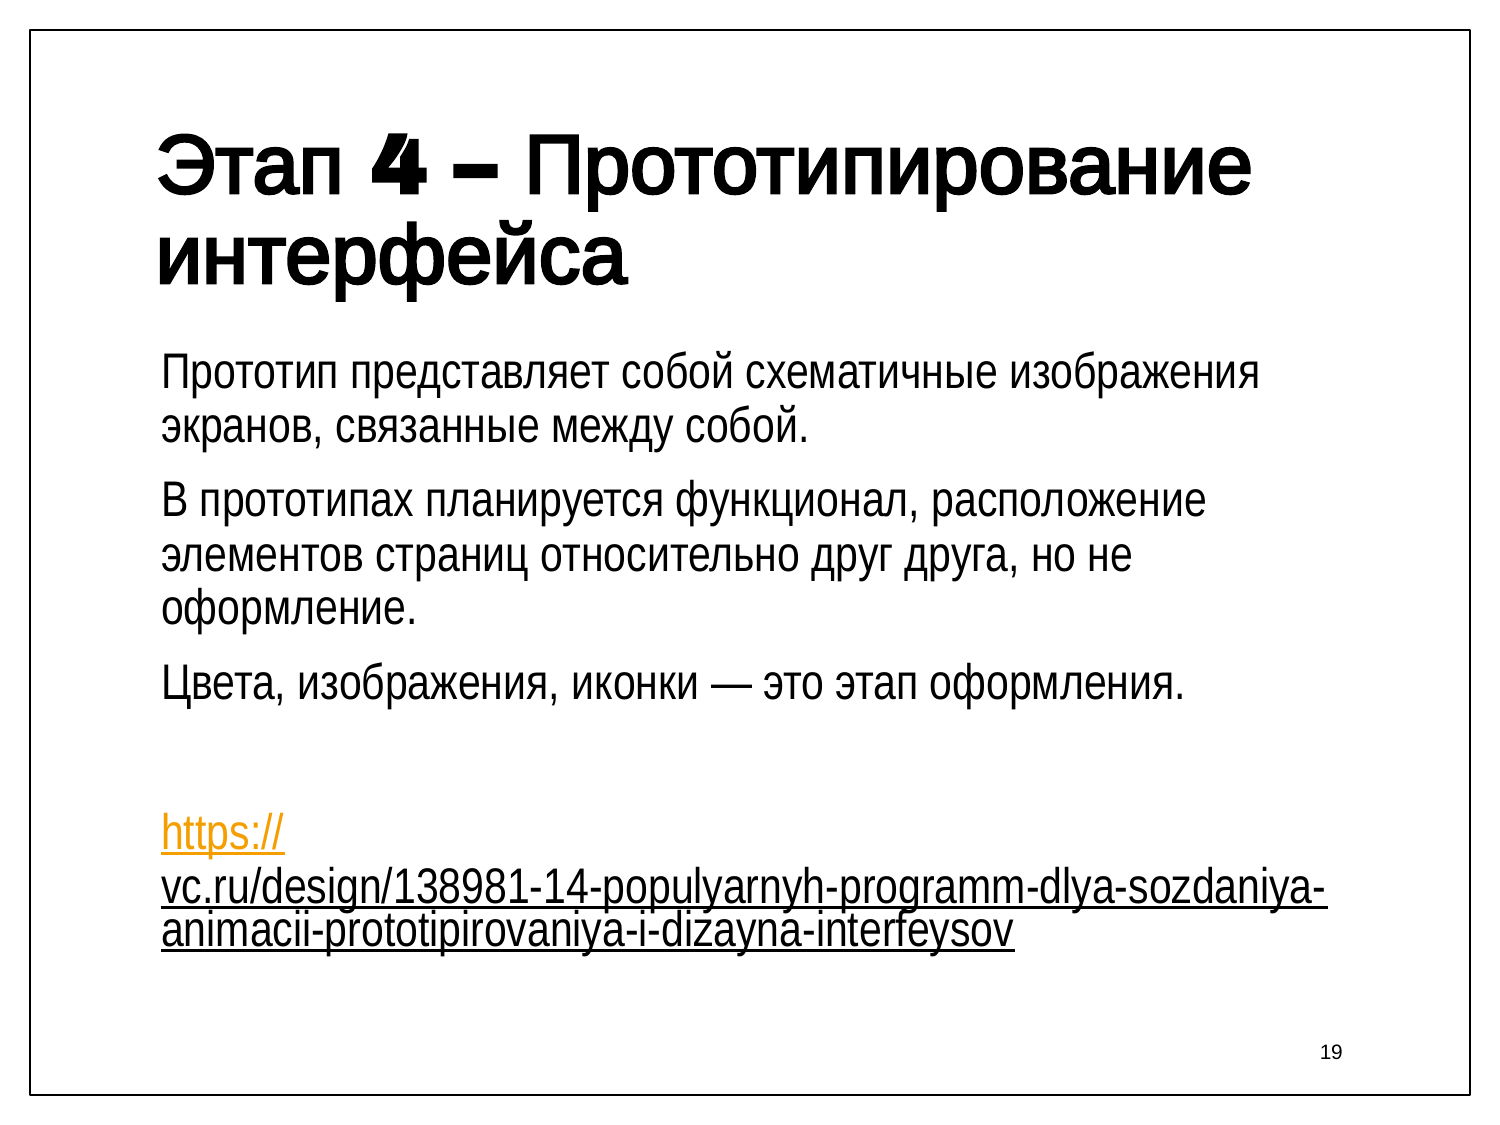

# Этап 4 – Прототипирование интерфейса
Прототип представляет собой схематичные изображения экранов, связанные между собой.
В прототипах планируется функционал, расположение элементов страниц относительно друг друга, но не оформление.
Цвета, изображения, иконки — это этап оформления.

https://vc.ru/design/138981-14-populyarnyh-programm-dlya-sozdaniya-animacii-prototipirovaniya-i-dizayna-interfeysov
19